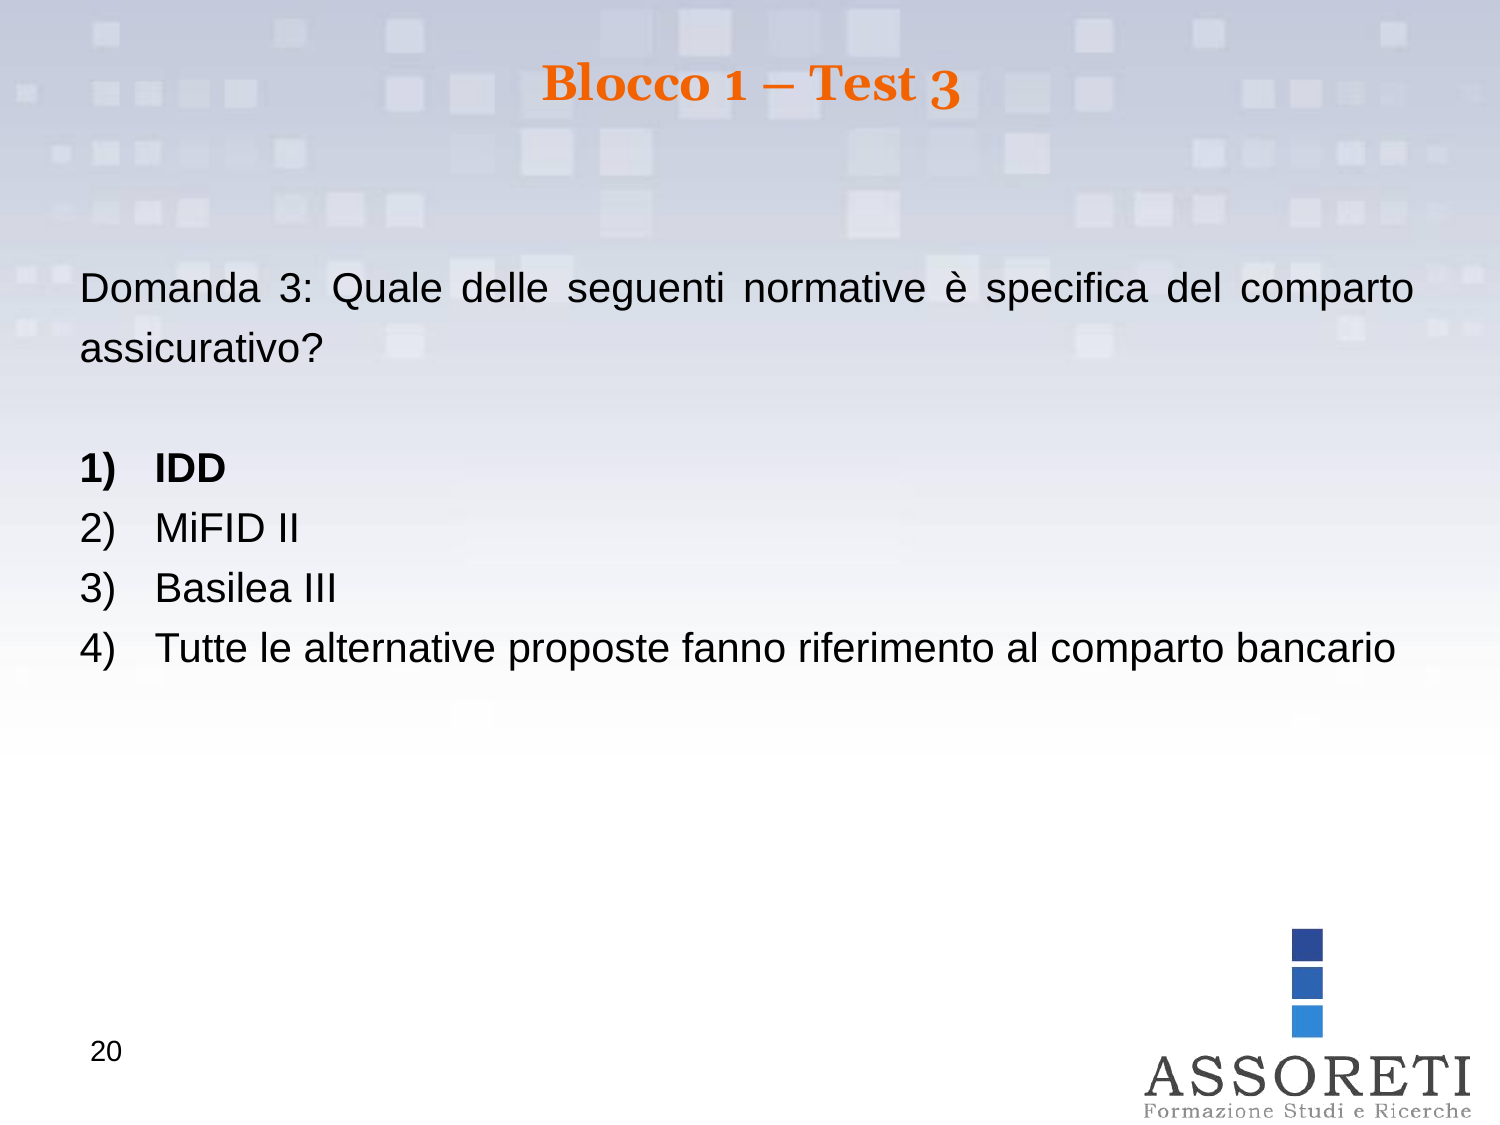

Blocco 1 – Test 3
Domanda 3: Quale delle seguenti normative è specifica del comparto assicurativo?

IDD
MiFID II
Basilea III
Tutte le alternative proposte fanno riferimento al comparto bancario

20